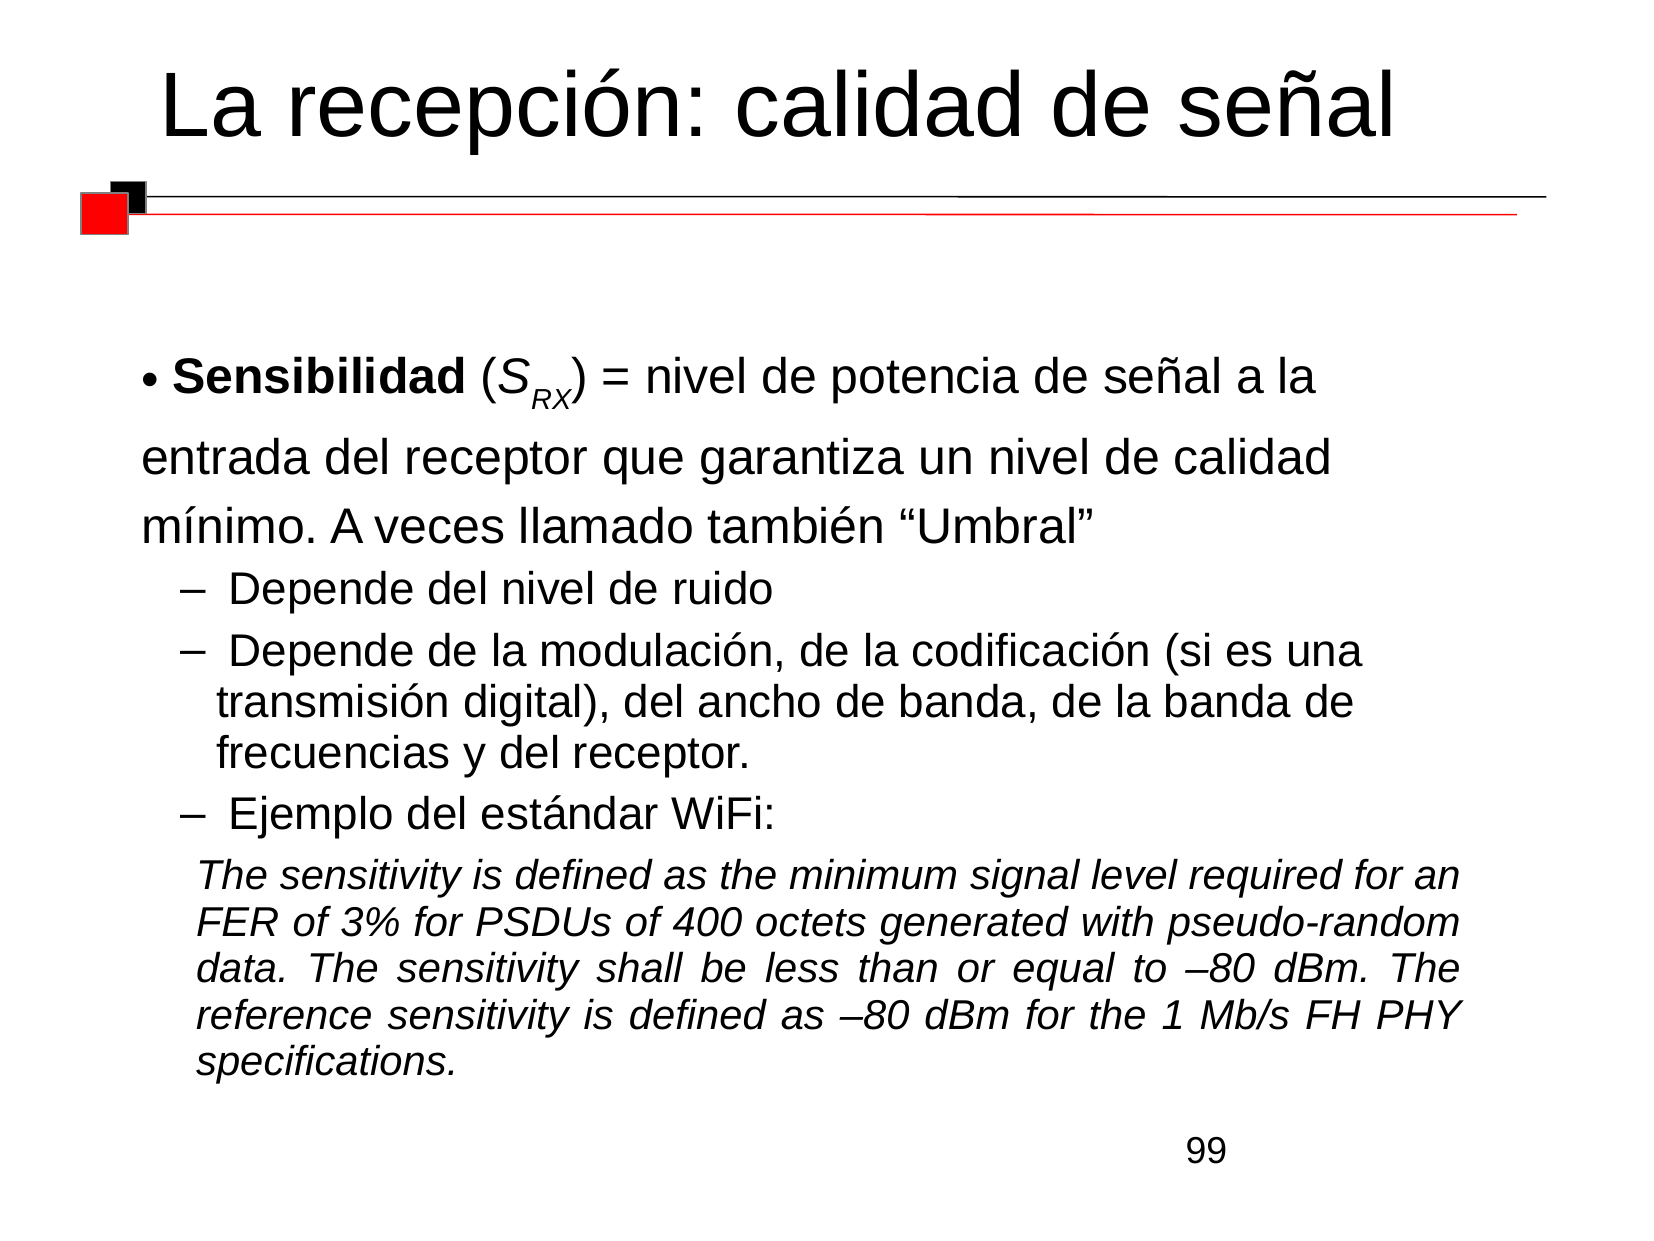

La recepción: calidad de señal

 Sensibilidad (SRX) = nivel de potencia de señal a la entrada del receptor que garantiza un nivel de calidad mínimo. A veces llamado también “Umbral”
 Depende del nivel de ruido
 Depende de la modulación, de la codificación (si es una transmisión digital), del ancho de banda, de la banda de frecuencias y del receptor.
 Ejemplo del estándar WiFi:
	The sensitivity is defined as the minimum signal level required for an FER of 3% for PSDUs of 400 octets generated with pseudo-random data. The sensitivity shall be less than or equal to –80 dBm. The reference sensitivity is defined as –80 dBm for the 1 Mb/s FH PHY specifications.

99